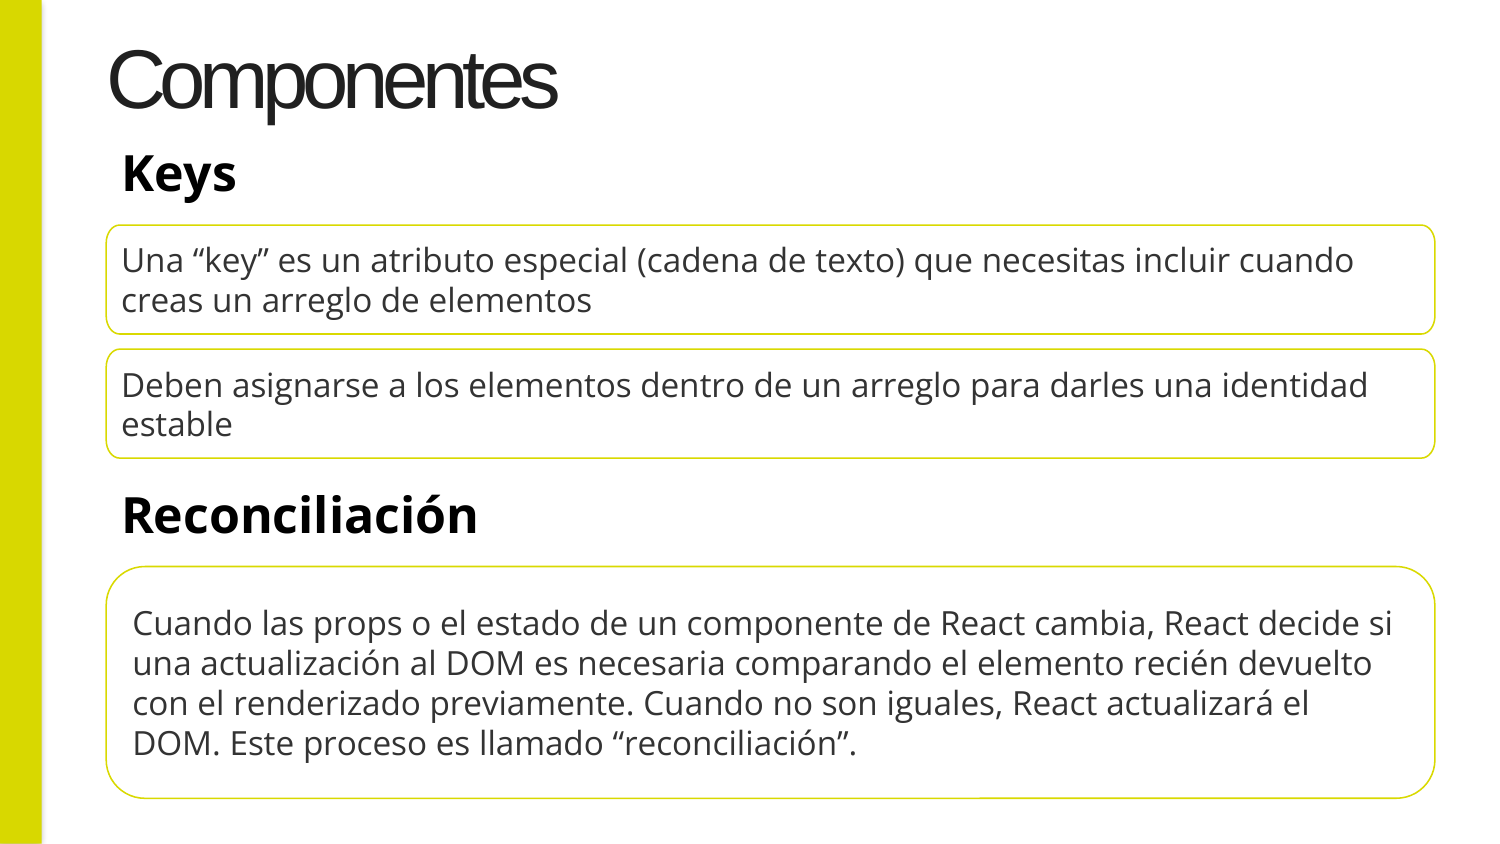

# Componentes
Keys
Una “key” es un atributo especial (cadena de texto) que necesitas incluir cuando creas un arreglo de elementos
Deben asignarse a los elementos dentro de un arreglo para darles una identidad estable
Reconciliación
Cuando las props o el estado de un componente de React cambia, React decide si una actualización al DOM es necesaria comparando el elemento recién devuelto con el renderizado previamente. Cuando no son iguales, React actualizará el DOM. Este proceso es llamado “reconciliación”.